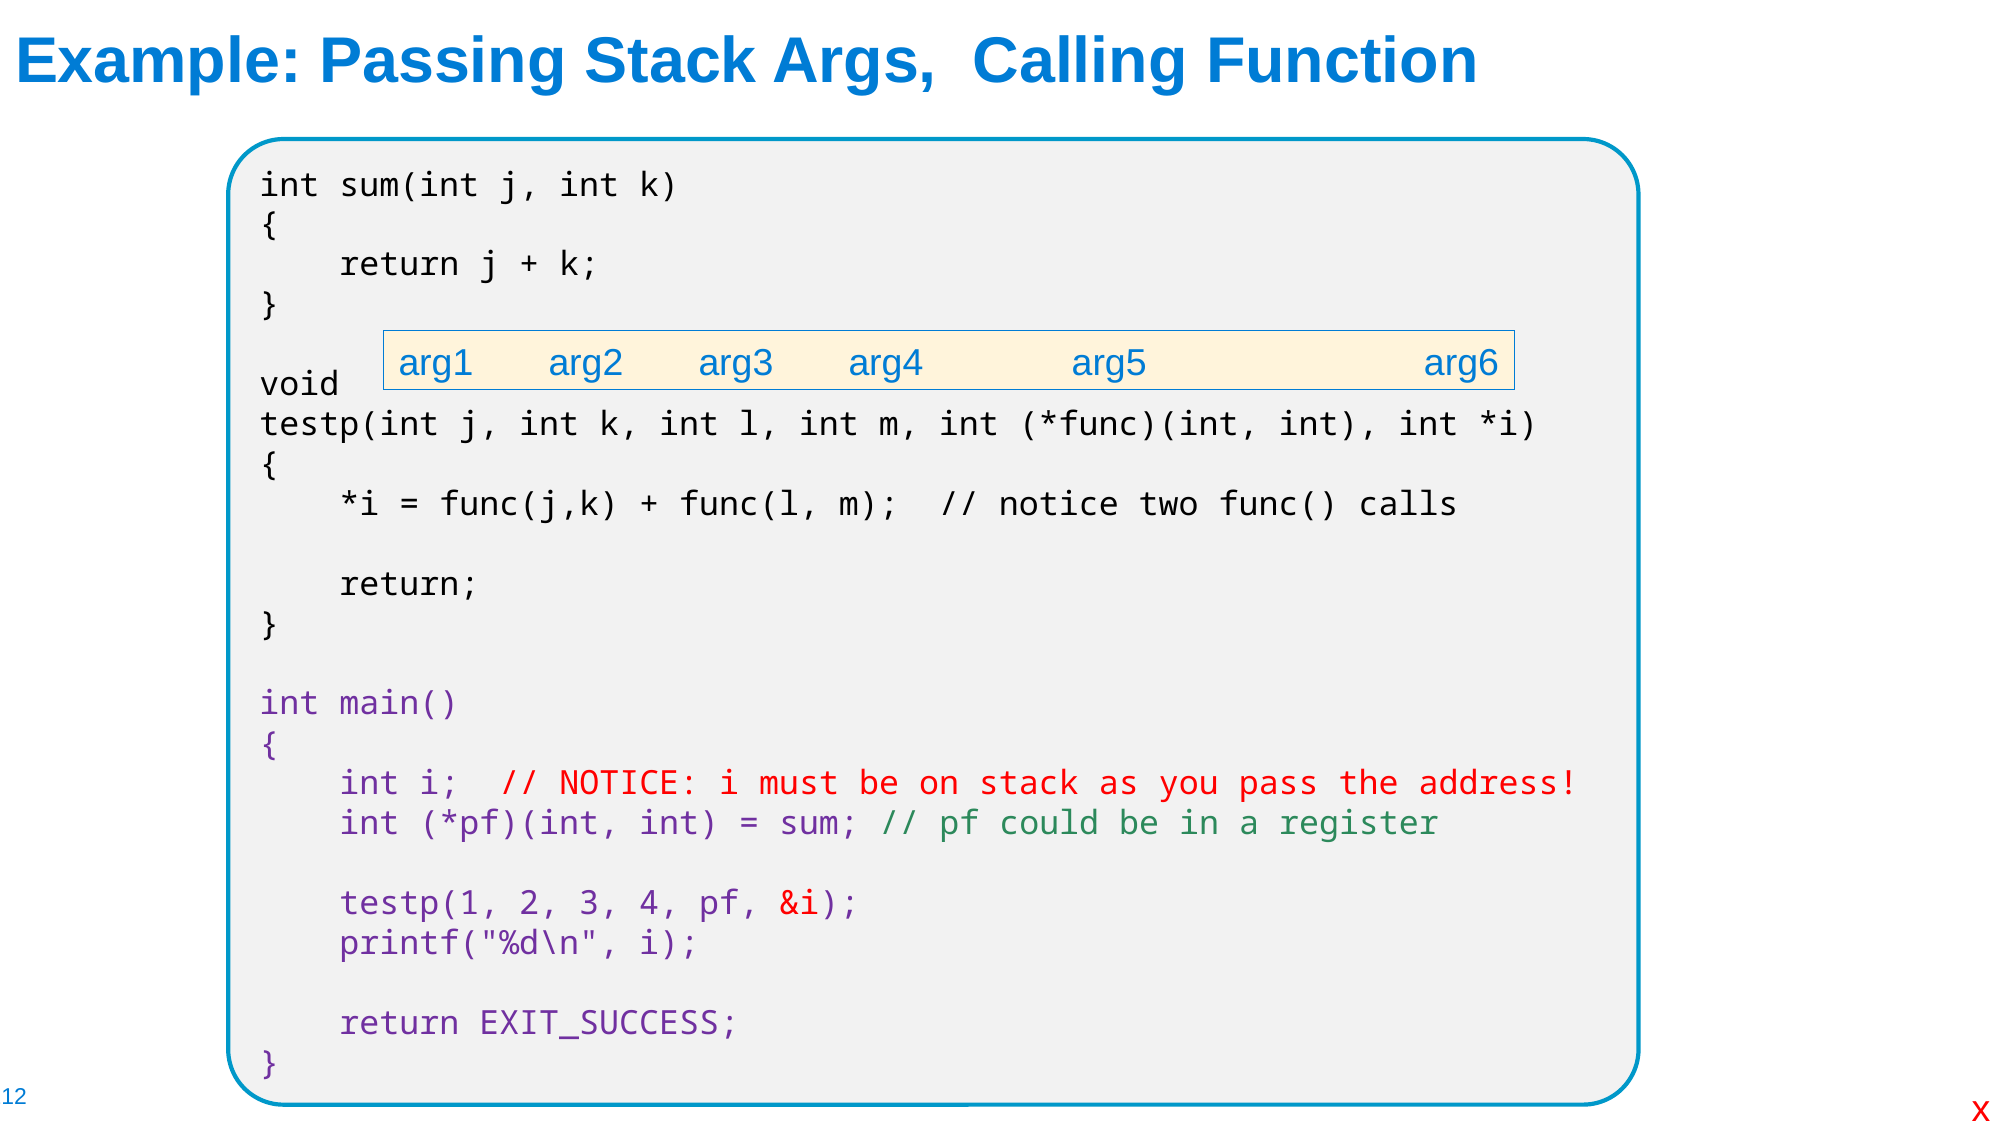

# Example: Passing Stack Args,  Calling Function
int sum(int j, int k)
{
    return j + k;
}

void
testp(int j, int k, int l, int m, int (*func)(int, int), int *i)
{
    *i = func(j,k) + func(l, m);  // notice two func() calls

    return;
}

int main()
{
    int i;  // NOTICE: i must be on stack as you pass the address!
    int (*pf)(int, int) = sum; // pf could be in a register

    testp(1, 2, 3, 4, pf, &i);
    printf("%d\n", i);

    return EXIT_SUCCESS;
}
arg1	arg2	arg3	arg4	       arg5		            arg6
x